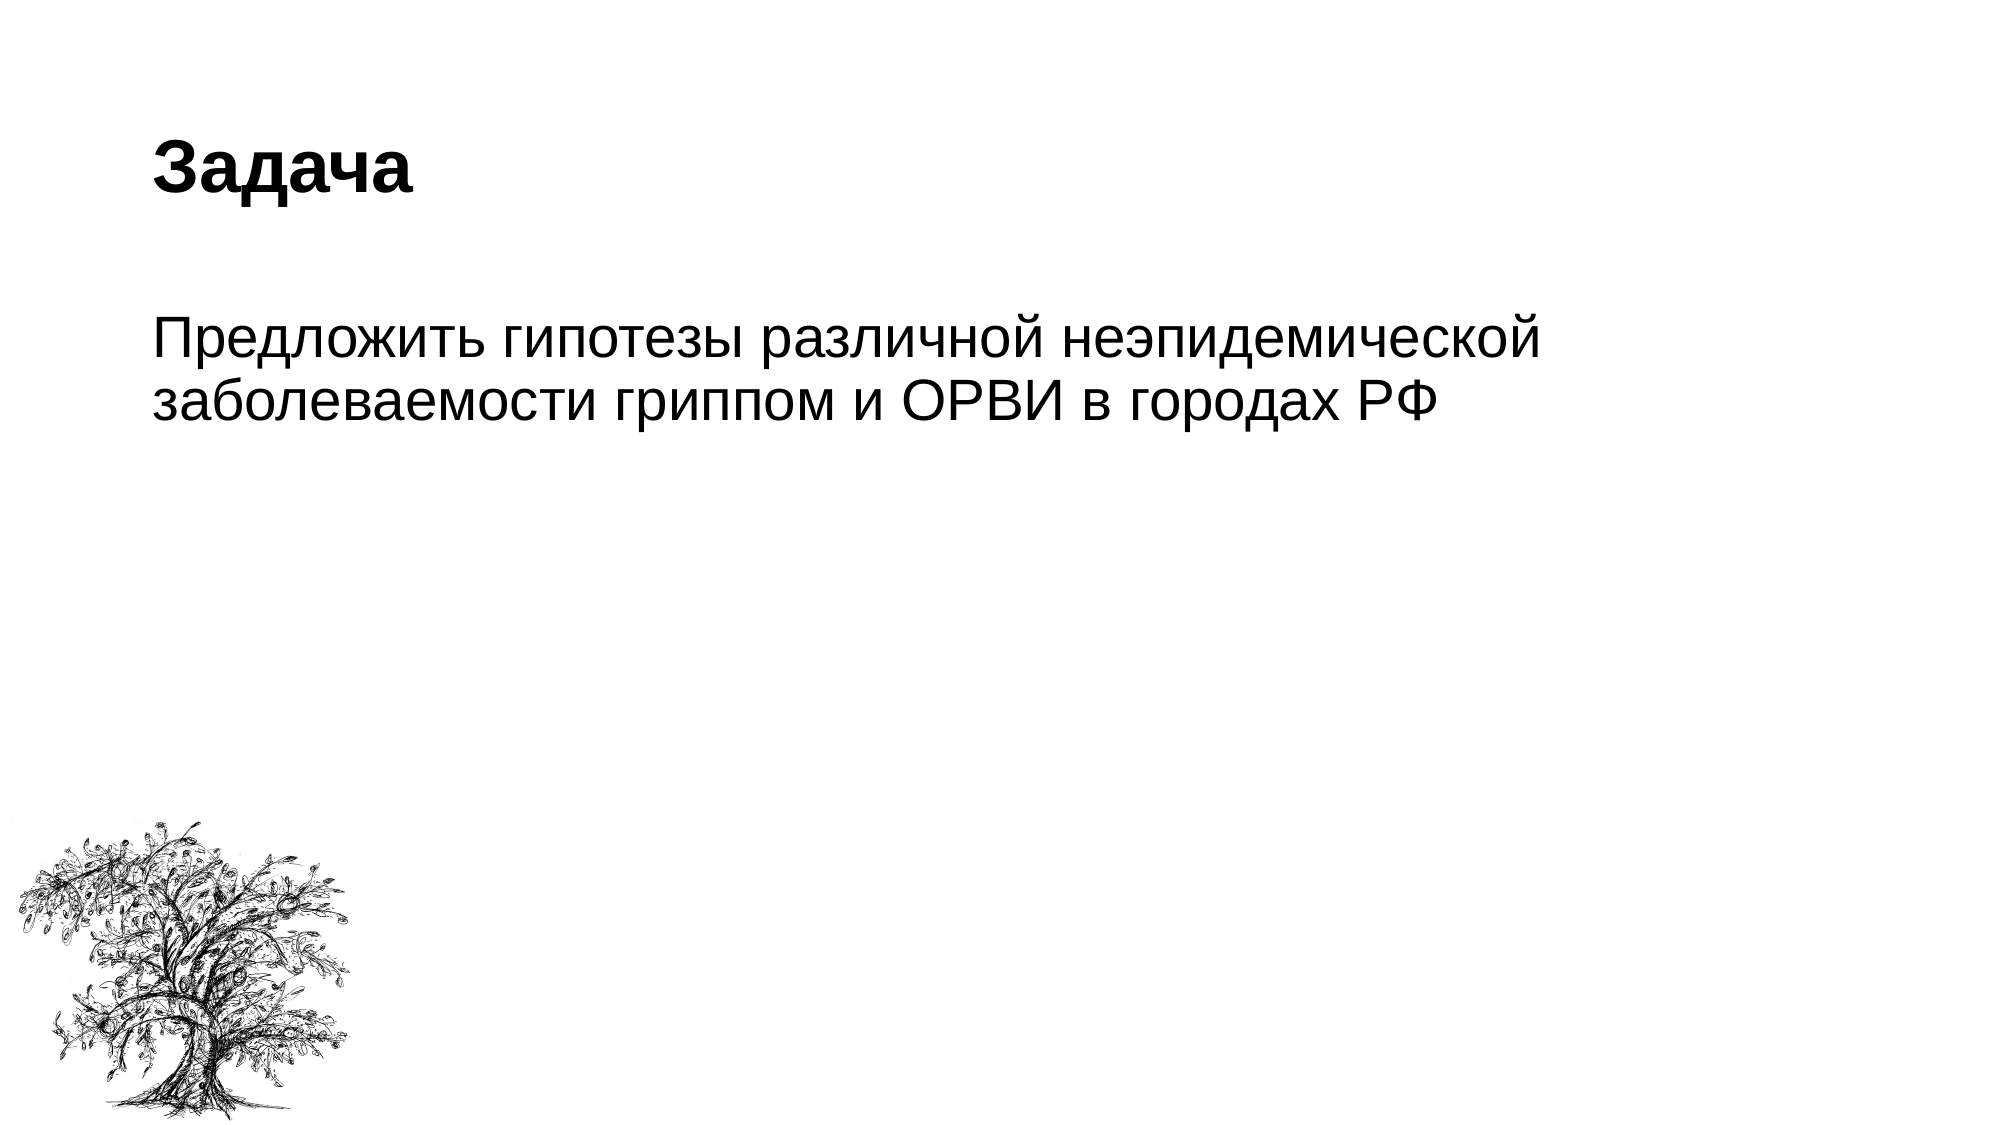

# Задача
Предложить гипотезы различной неэпидемической заболеваемости гриппом и ОРВИ в городах РФ